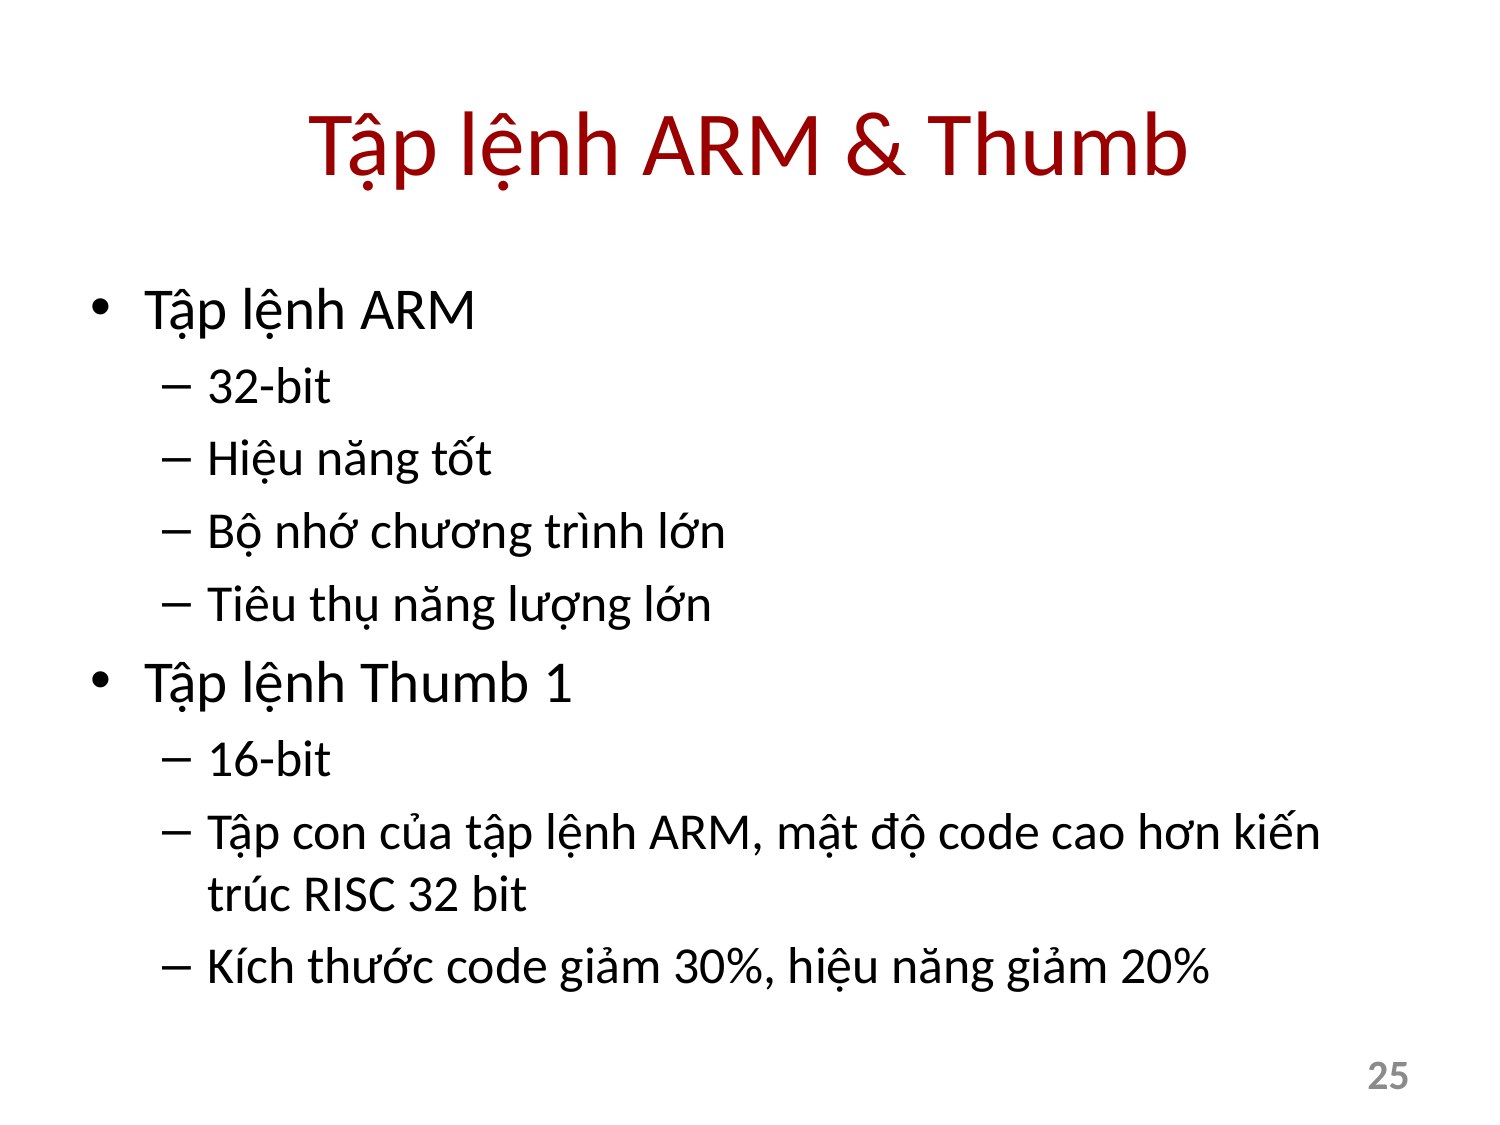

# Tập lệnh ARM & Thumb
Tập lệnh ARM
32-bit
Hiệu năng tốt
Bộ nhớ chương trình lớn
Tiêu thụ năng lượng lớn
Tập lệnh Thumb 1
16-bit
Tập con của tập lệnh ARM, mật độ code cao hơn kiến trúc RISC 32 bit
Kích thước code giảm 30%, hiệu năng giảm 20%

25